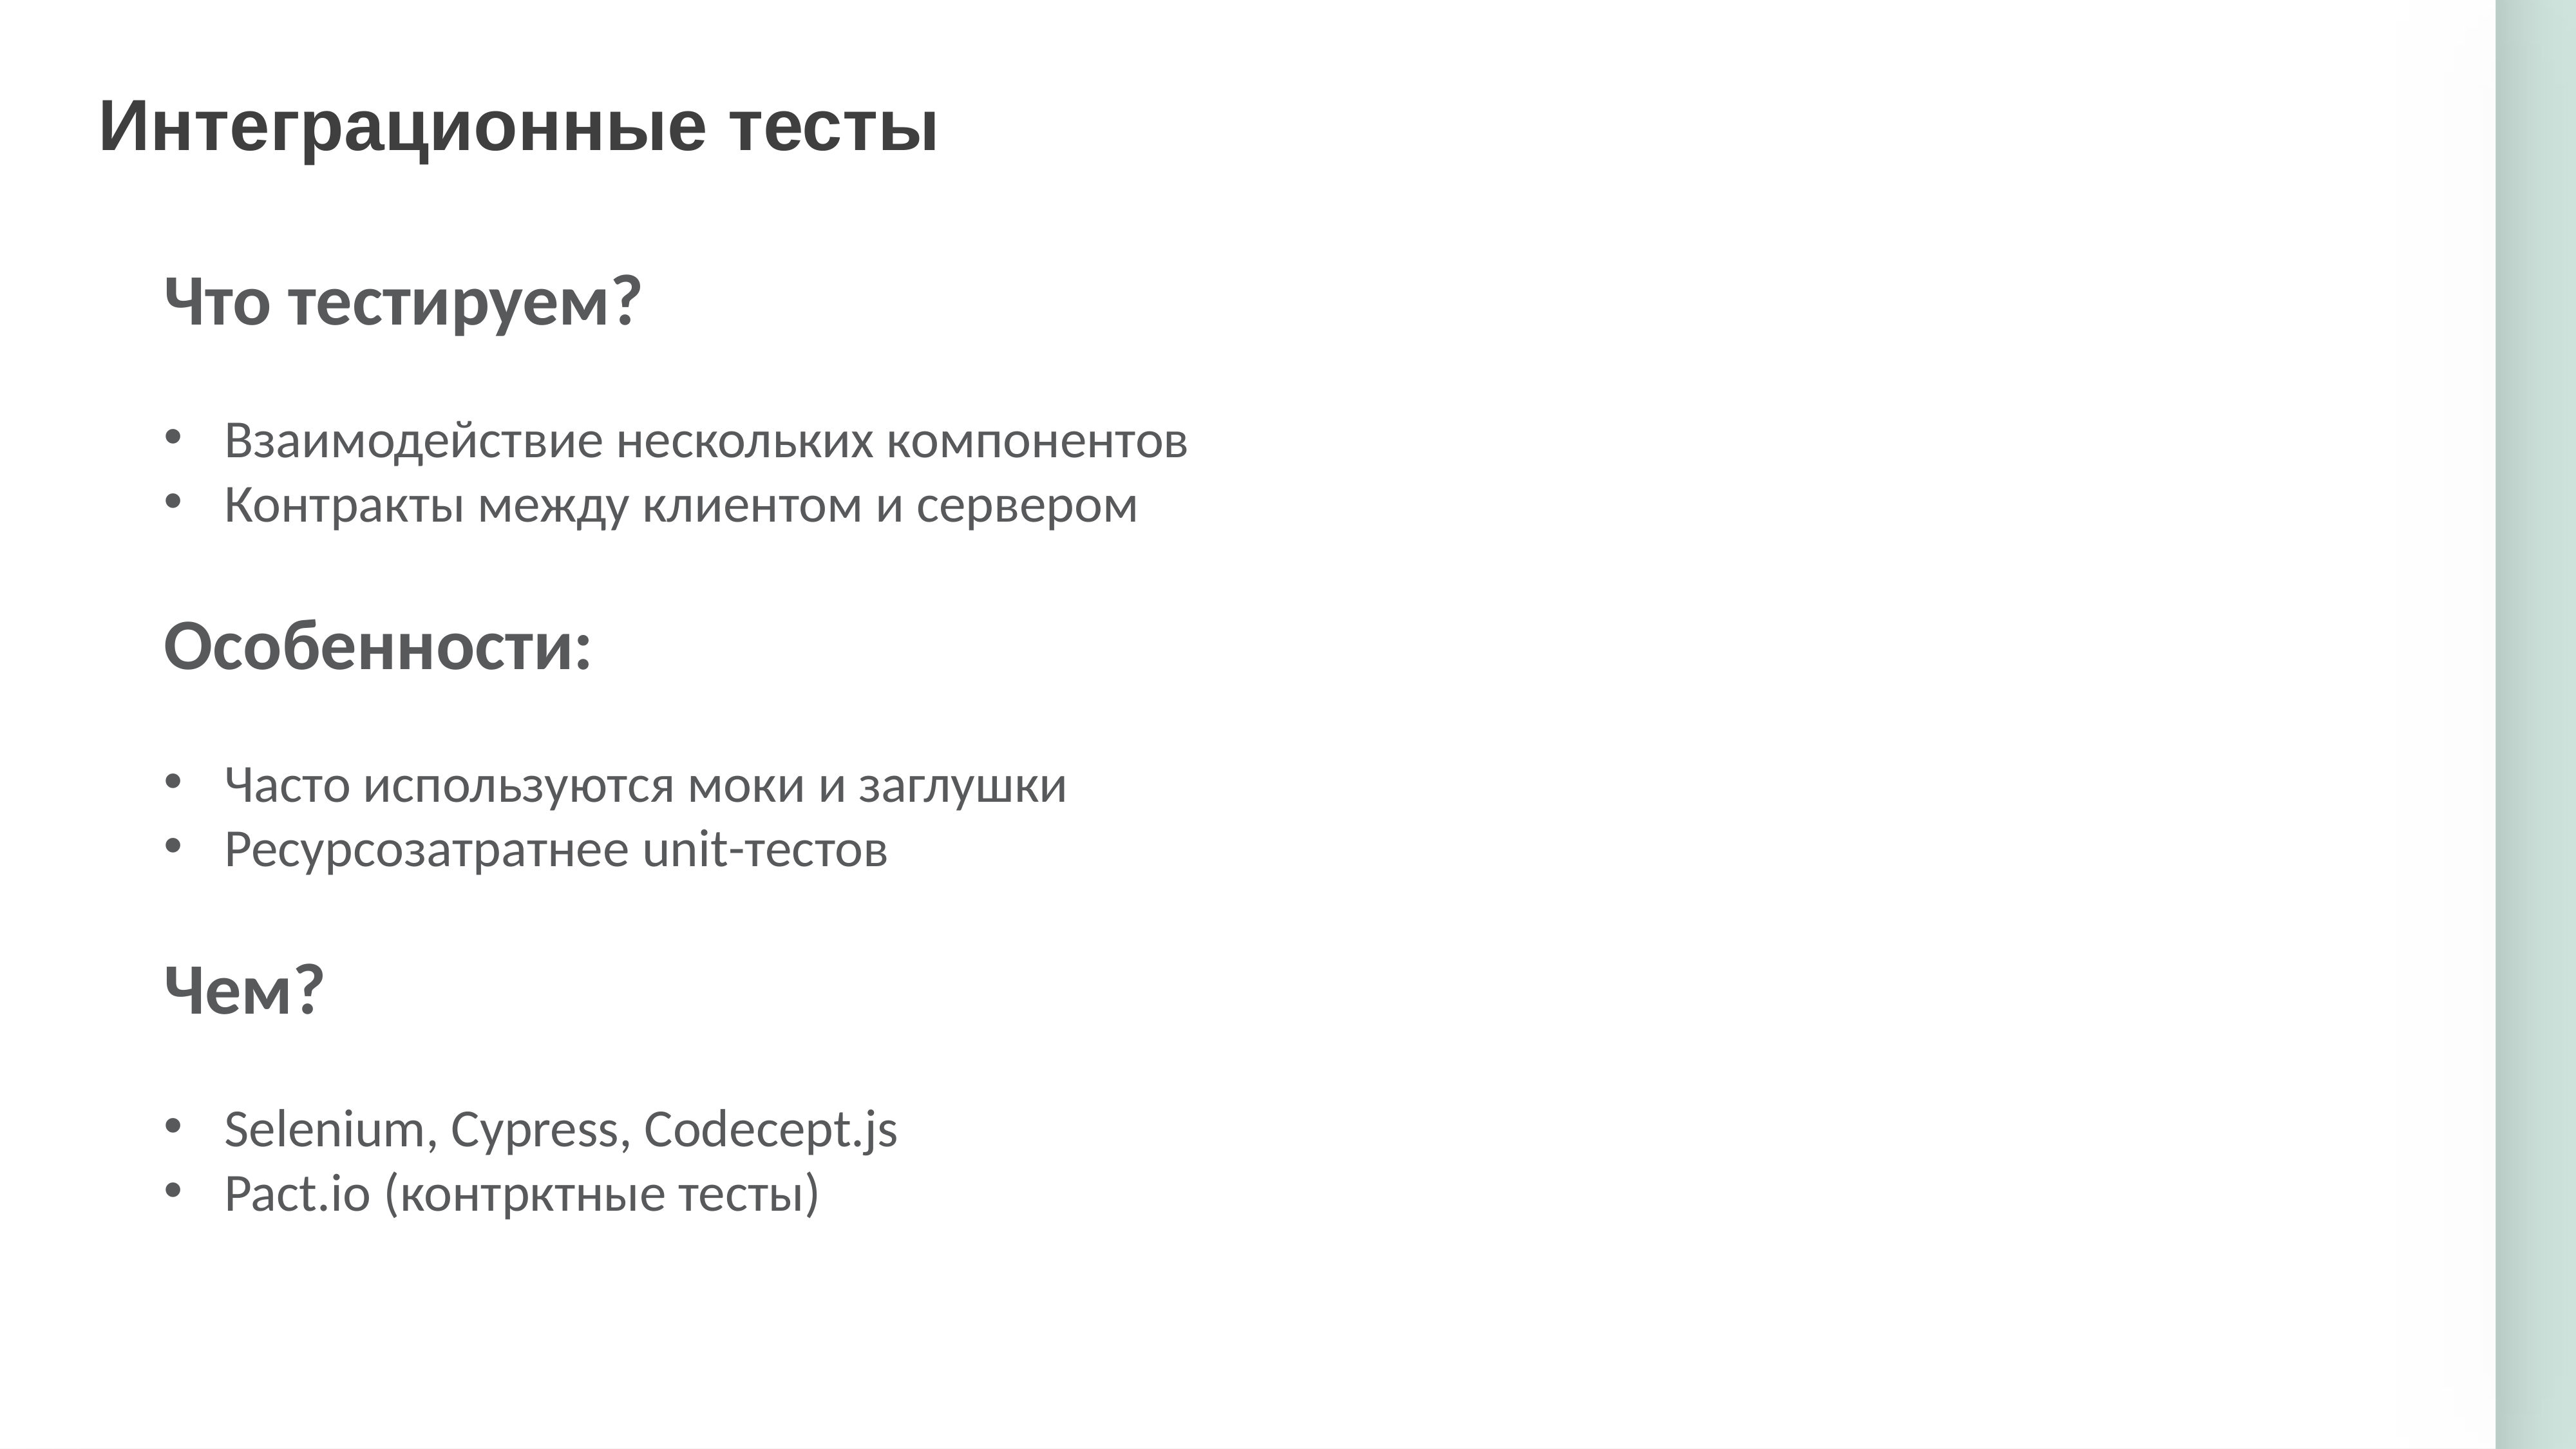

Интеграционные тесты

Что тестируем?

Взаимодействие нескольких компонентов
Контракты между клиентом и сервером

Особенности:

Часто используются моки и заглушки
Ресурсозатратнее unit-тестов

Чем?

Selenium, Cypress, Codecept.js
Pact.io (контрктные тесты)